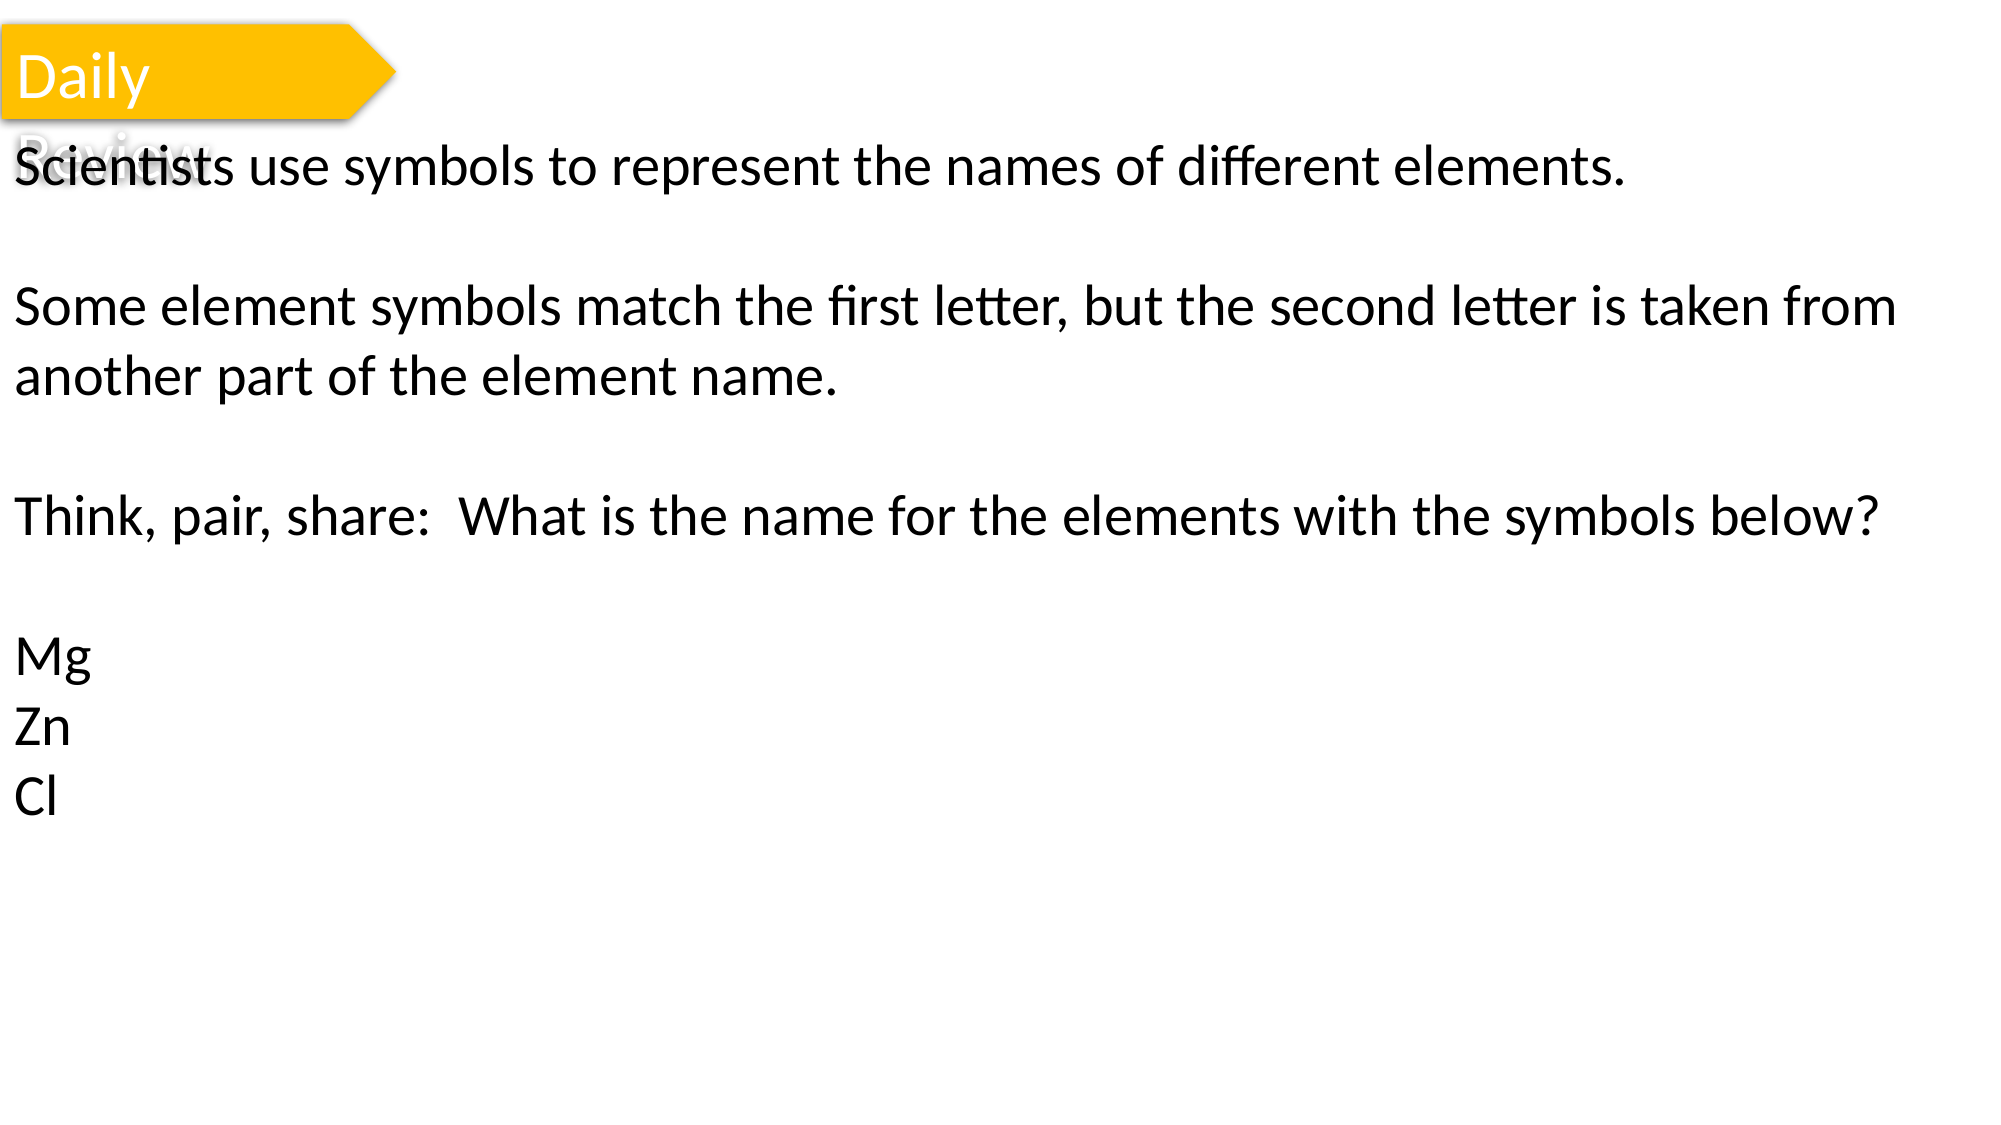

Daily Review
Scientists use symbols to represent the names of different elements.

Some element symbols match the first letter, but the second letter is taken from another part of the element name.

Think, pair, share:  What is the name for the elements with the symbols below?

Mg
Zn
Cl